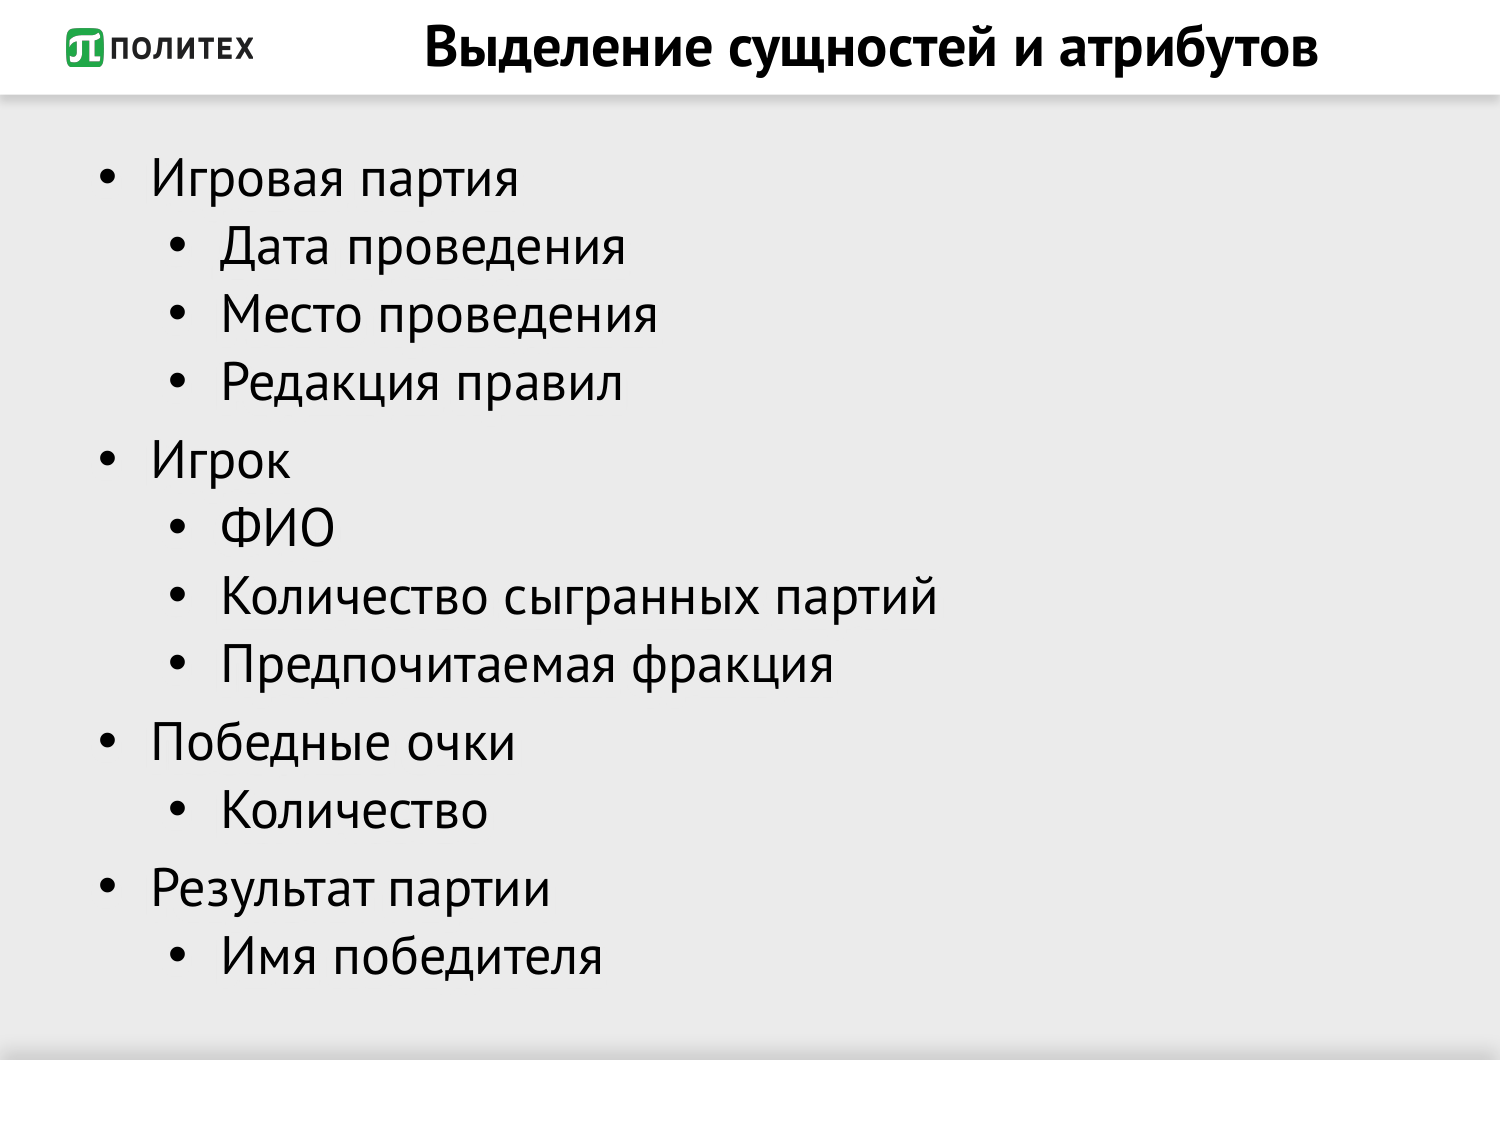

# Выделение сущностей и атрибутов
Игровая партия
Дата проведения
Место проведения
Редакция правил
Игрок
ФИО
Количество сыгранных партий
Предпочитаемая фракция
Победные очки
Количество
Результат партии
Имя победителя